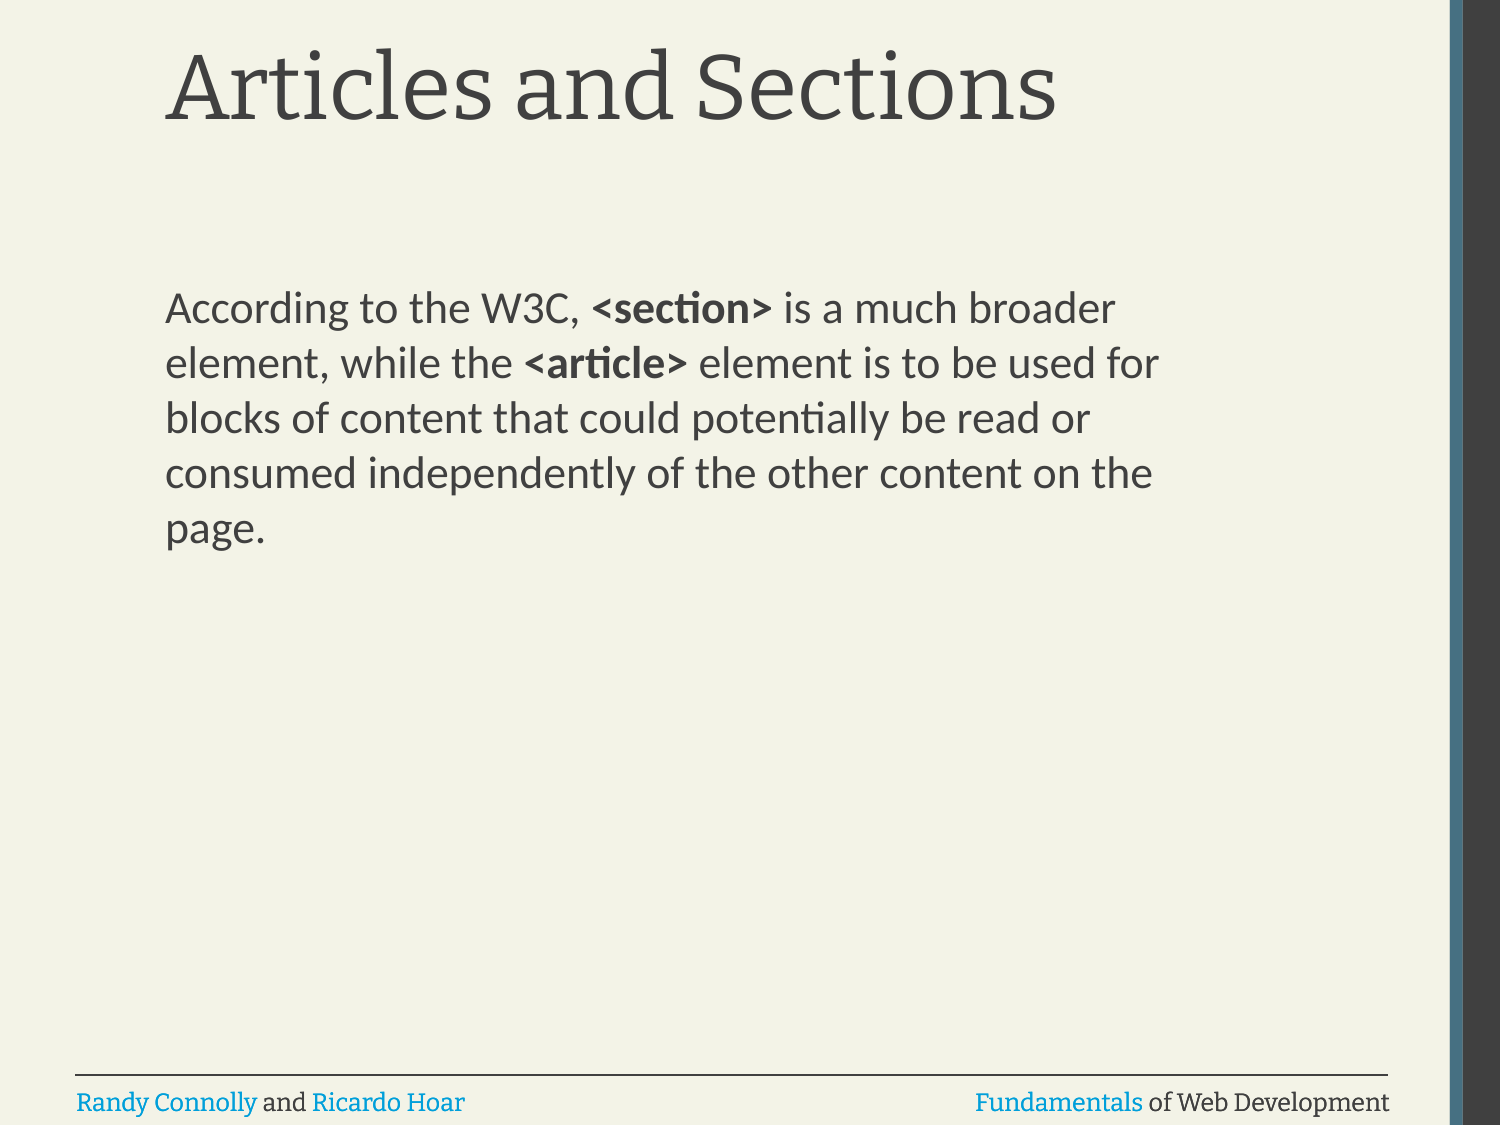

# Articles and Sections

According to the W3C, <section> is a much broader element, while the <article> element is to be used for blocks of content that could potentially be read or consumed independently of the other content on the page.